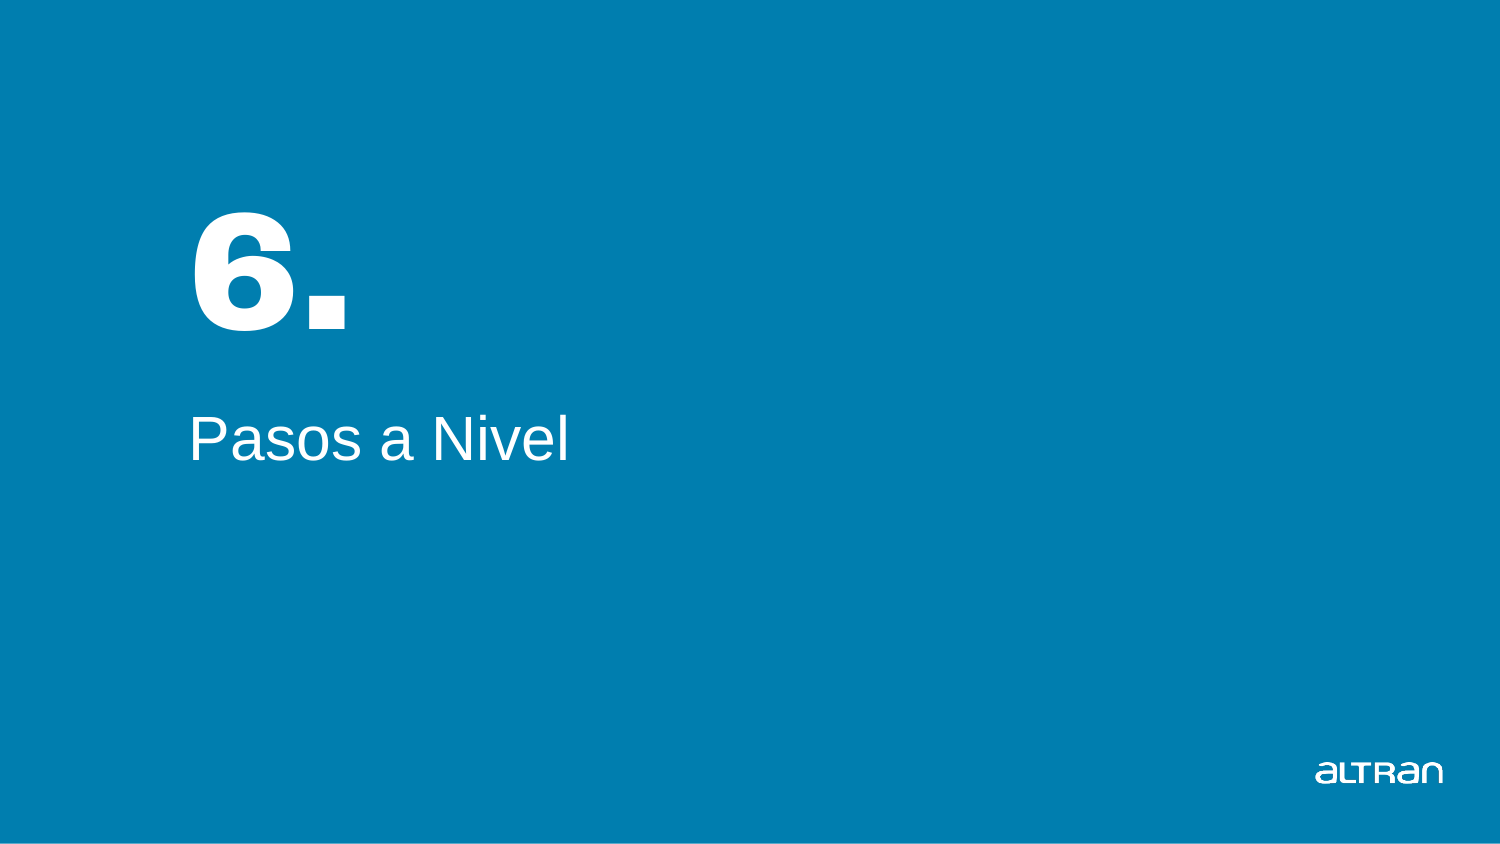

# 6.
Pasos a Nivel
Señales
49
Date